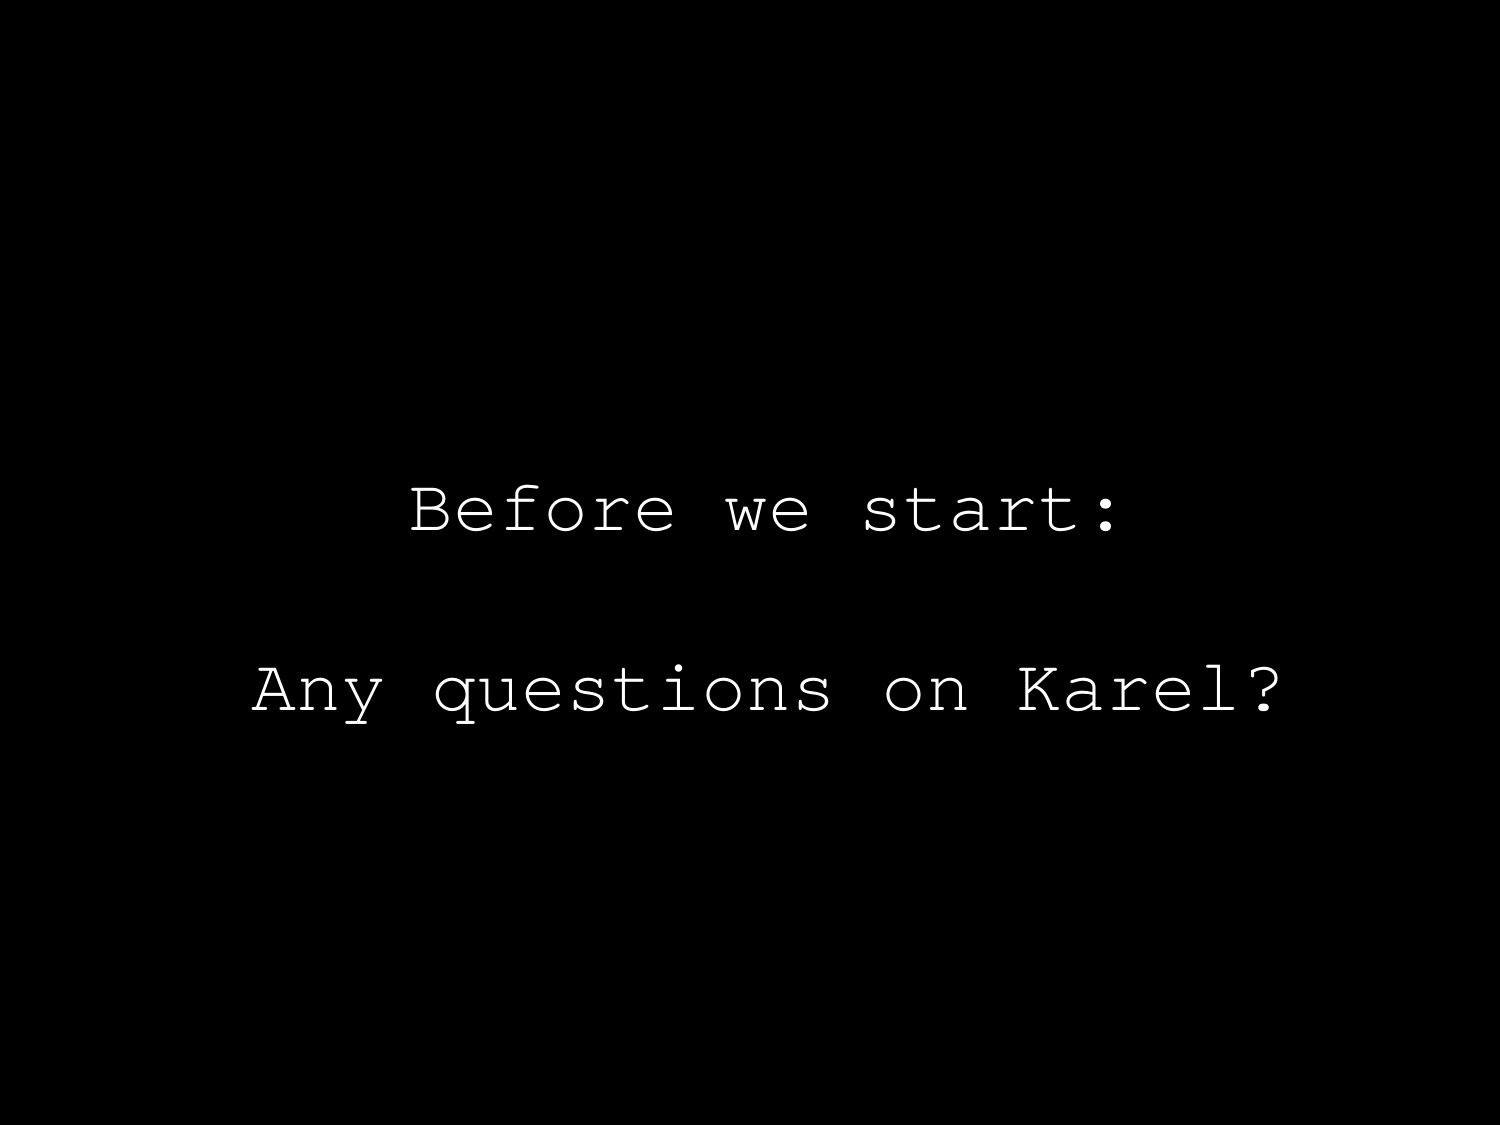

Before we start:

Any questions on Karel?